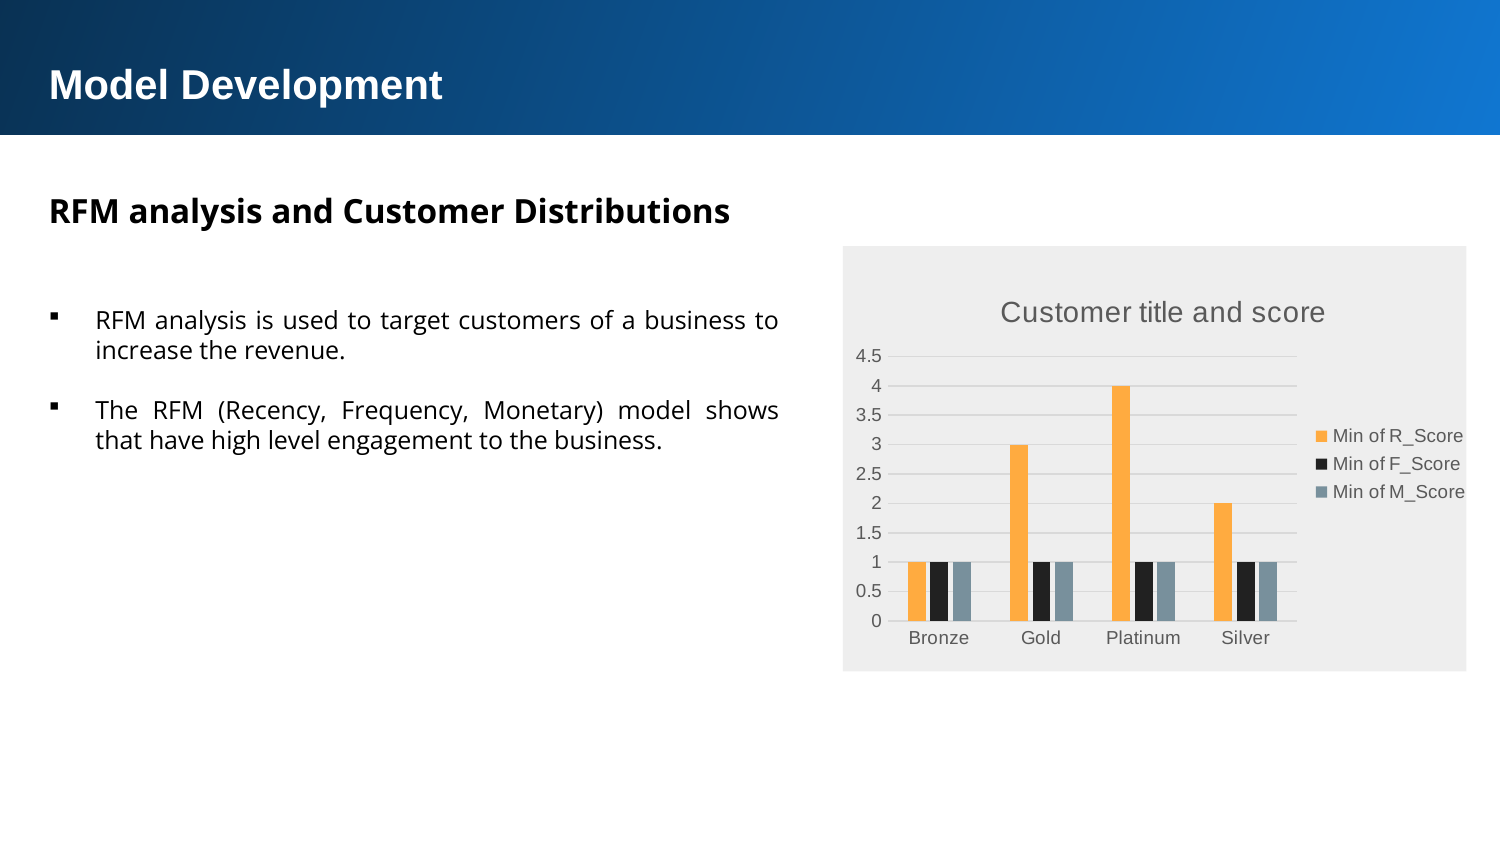

Model Development
RFM analysis and Customer Distributions

### Chart: Customer title and score

| Category | Min of R_Score | Min of F_Score | Min of M_Score |
|---|---|---|---|
| Bronze | 1.0 | 1.0 | 1.0 |
| Gold | 3.0 | 1.0 | 1.0 |
| Platinum | 4.0 | 1.0 | 1.0 |
| Silver | 2.0 | 1.0 | 1.0 |
RFM analysis is used to target customers of a business to increase the revenue.

The RFM (Recency, Frequency, Monetary) model shows that have high level engagement to the business.